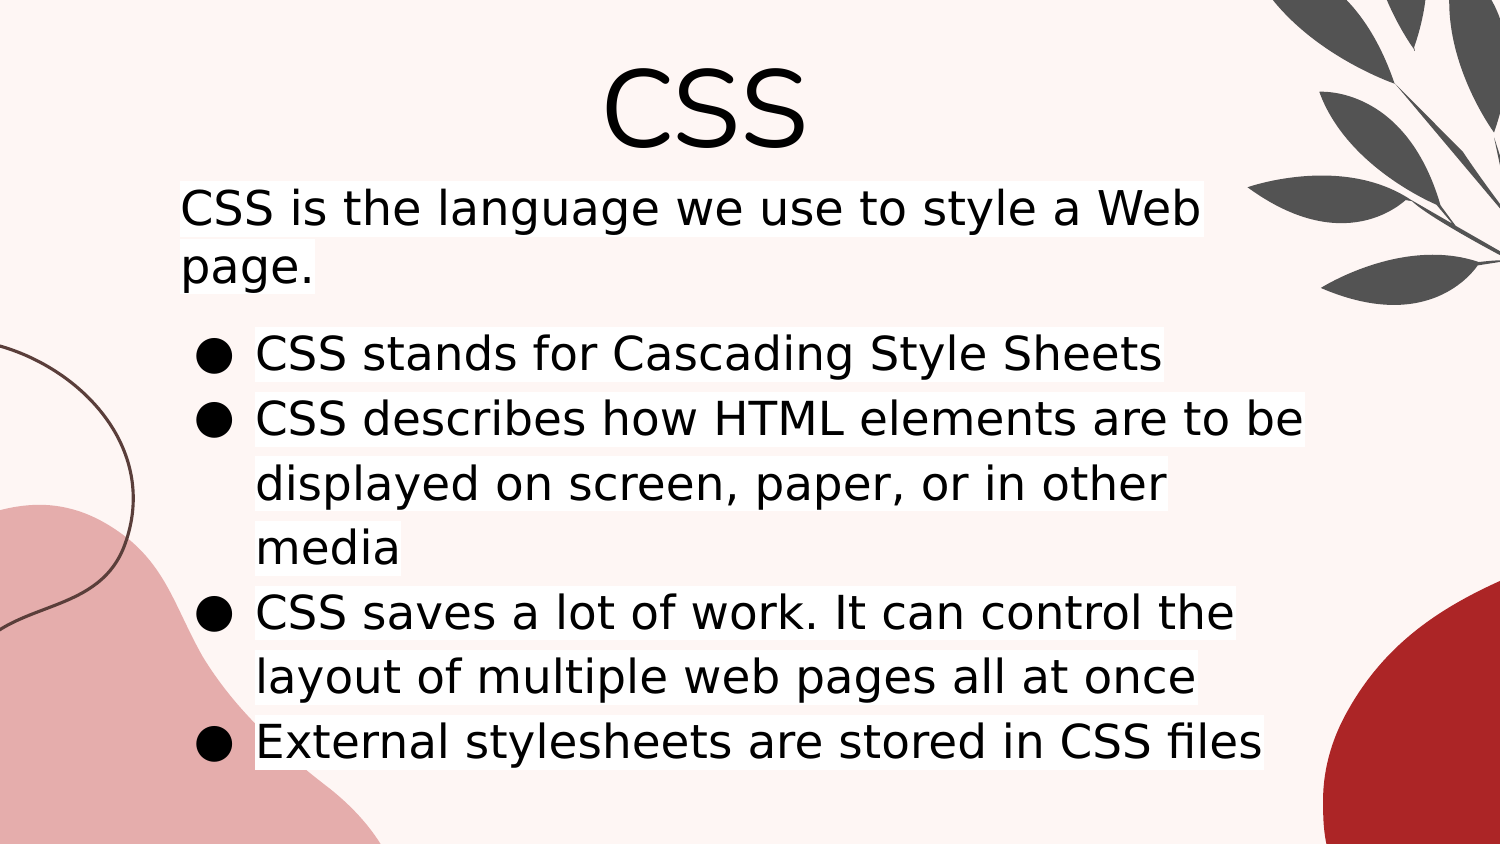

CSS
CSS is the language we use to style a Web page.
CSS stands for Cascading Style Sheets
CSS describes how HTML elements are to be displayed on screen, paper, or in other media
CSS saves a lot of work. It can control the layout of multiple web pages all at once
External stylesheets are stored in CSS files